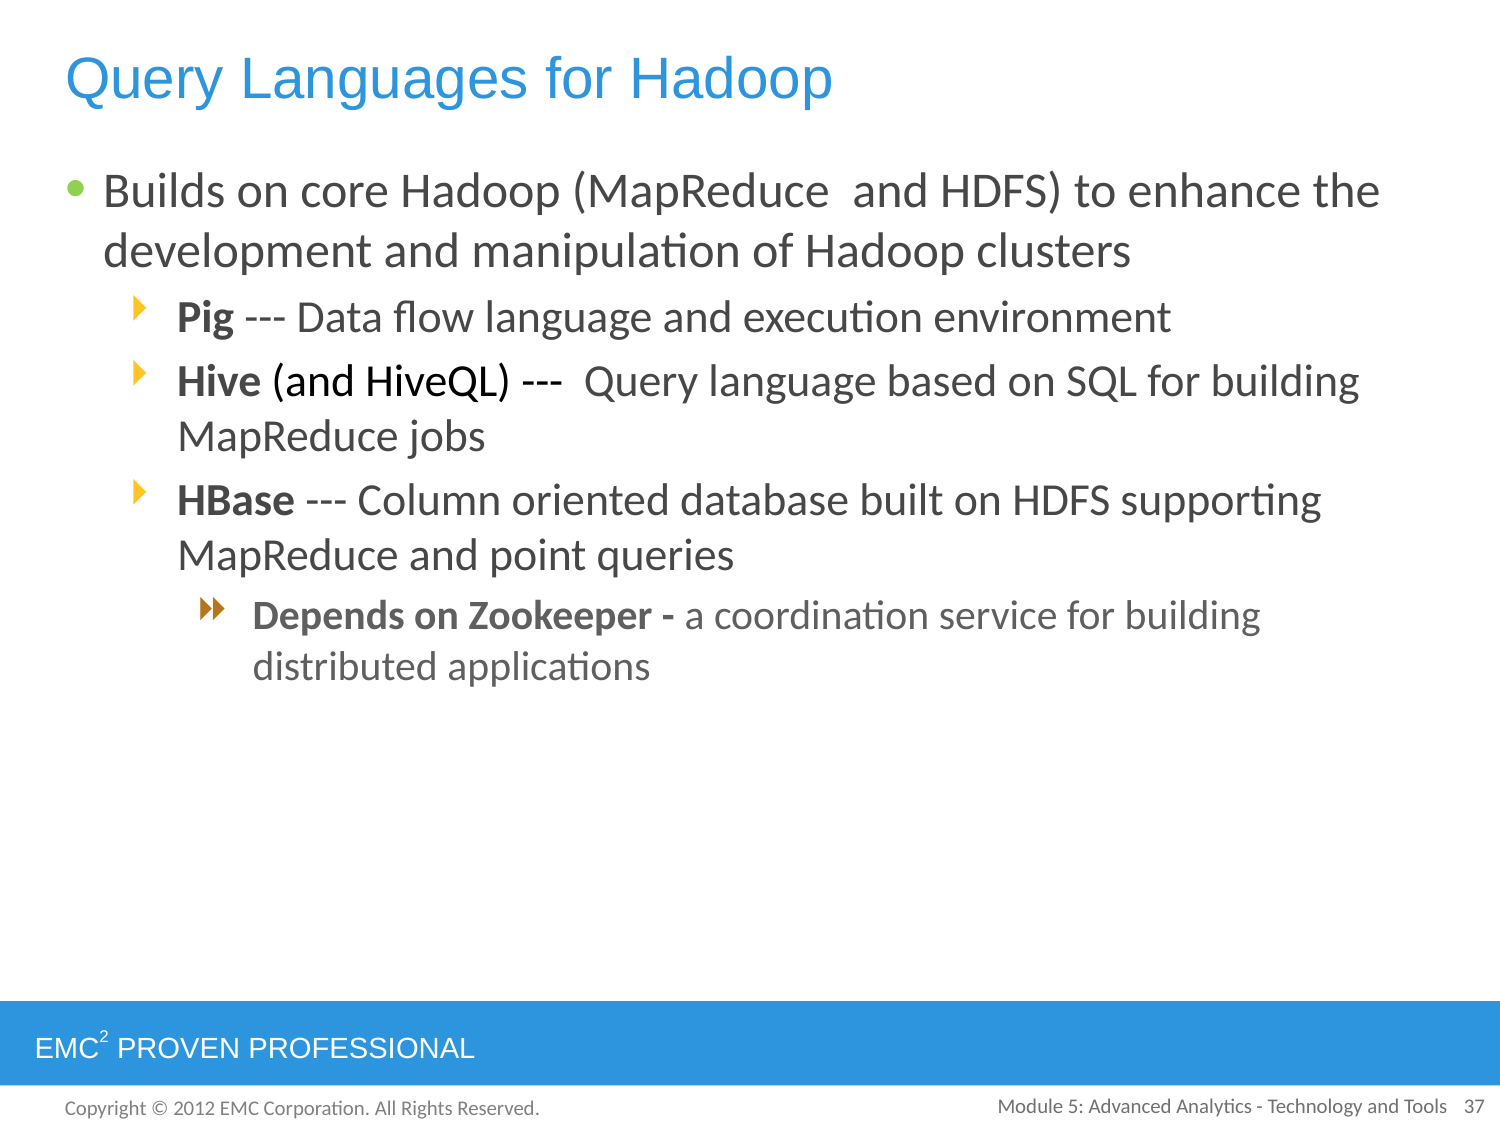

# Query Languages for Hadoop
Builds on core Hadoop (MapReduce  and HDFS) to enhance the development and manipulation of Hadoop clusters
Pig --- Data flow language and execution environment
Hive (and HiveQL) ---  Query language based on SQL for building MapReduce jobs
HBase --- Column oriented database built on HDFS supporting MapReduce and point queries
Depends on Zookeeper - a coordination service for building distributed applications
Module 5: Advanced Analytics - Technology and Tools
37